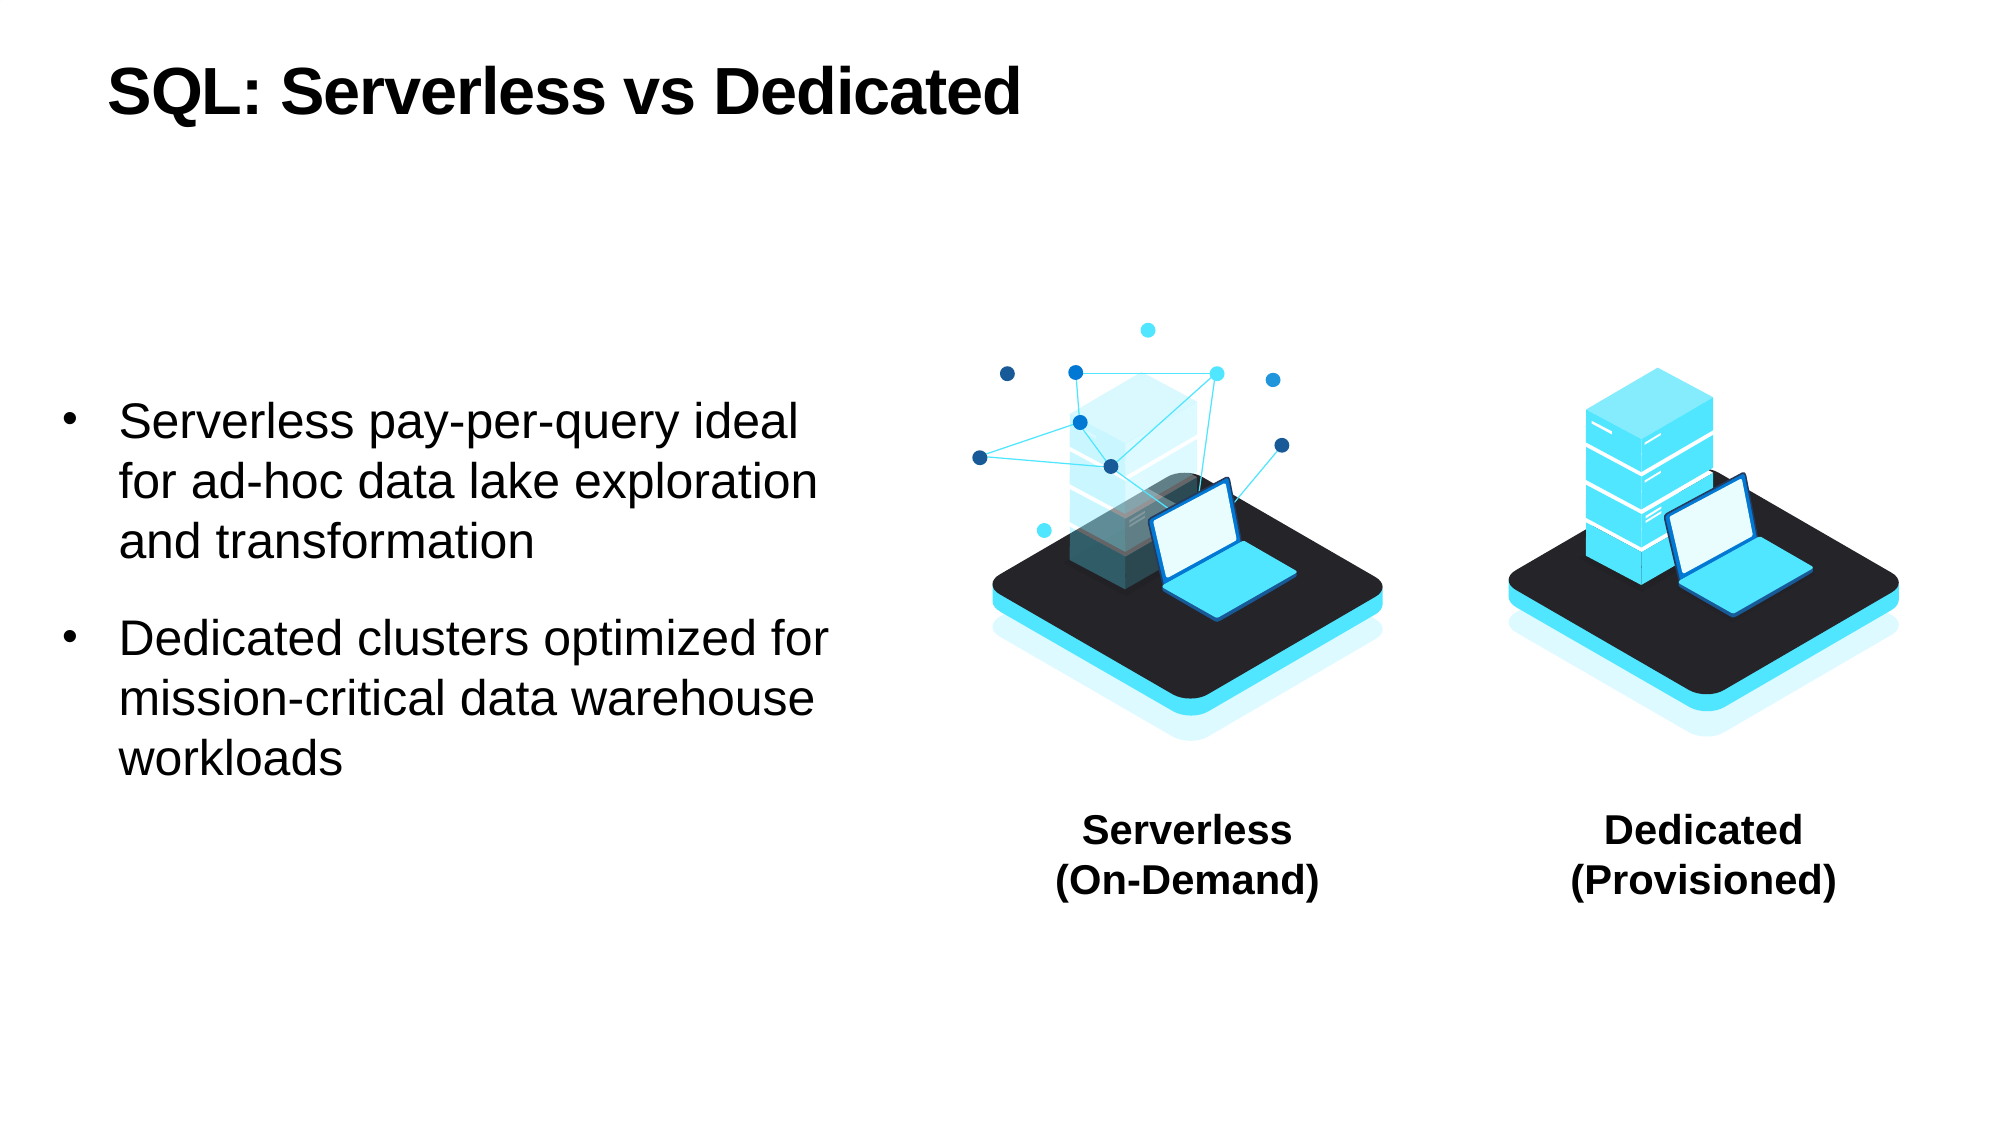

# SQL: Serverless vs Dedicated

Serverless
(On-Demand)

Dedicated
(Provisioned)
Serverless pay-per-query ideal for ad-hoc data lake exploration and transformation
Dedicated clusters optimized for mission-critical data warehouse workloads